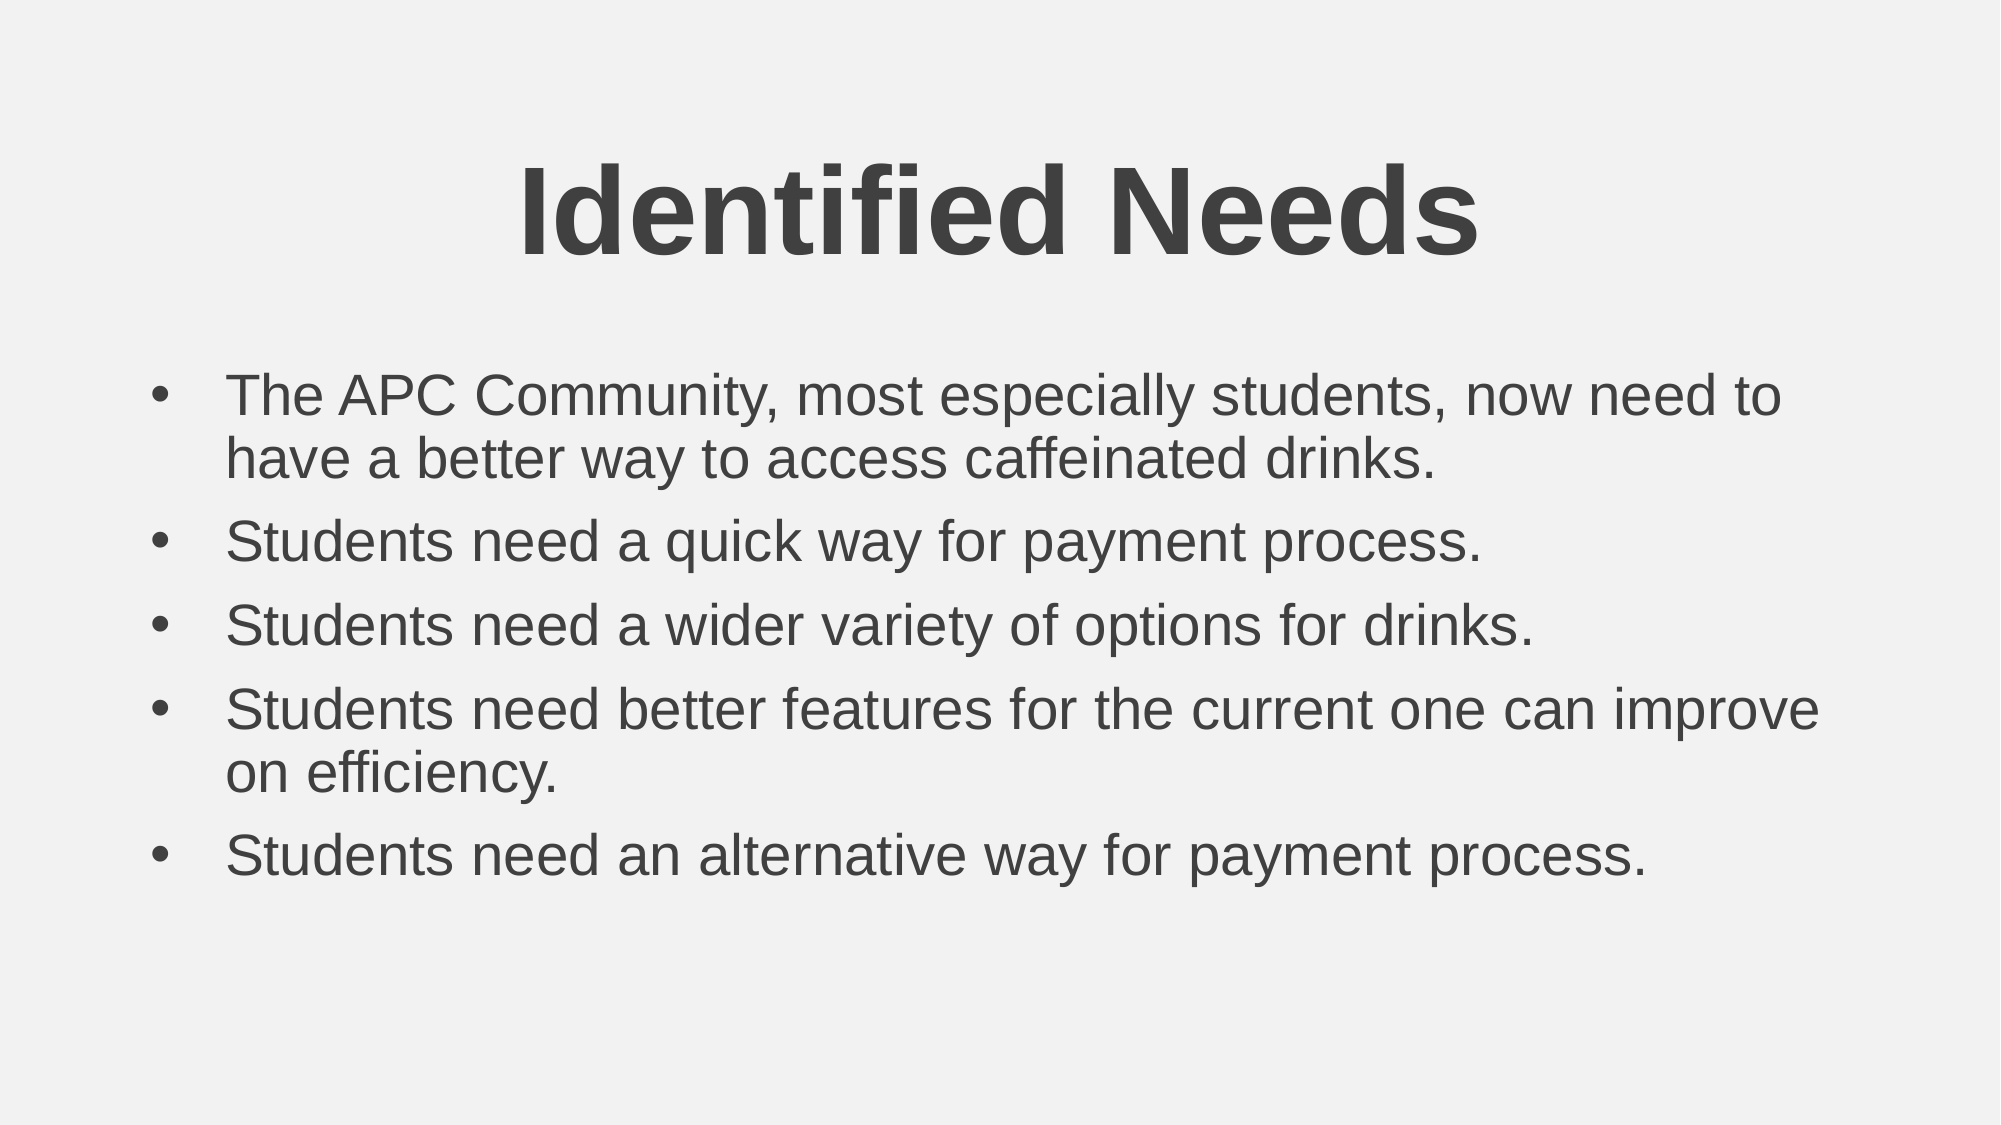

# Identified Needs
The APC Community, most especially students, now need to have a better way to access caffeinated drinks.
Students need a quick way for payment process.
Students need a wider variety of options for drinks.
Students need better features for the current one can improve on efficiency.
Students need an alternative way for payment process.